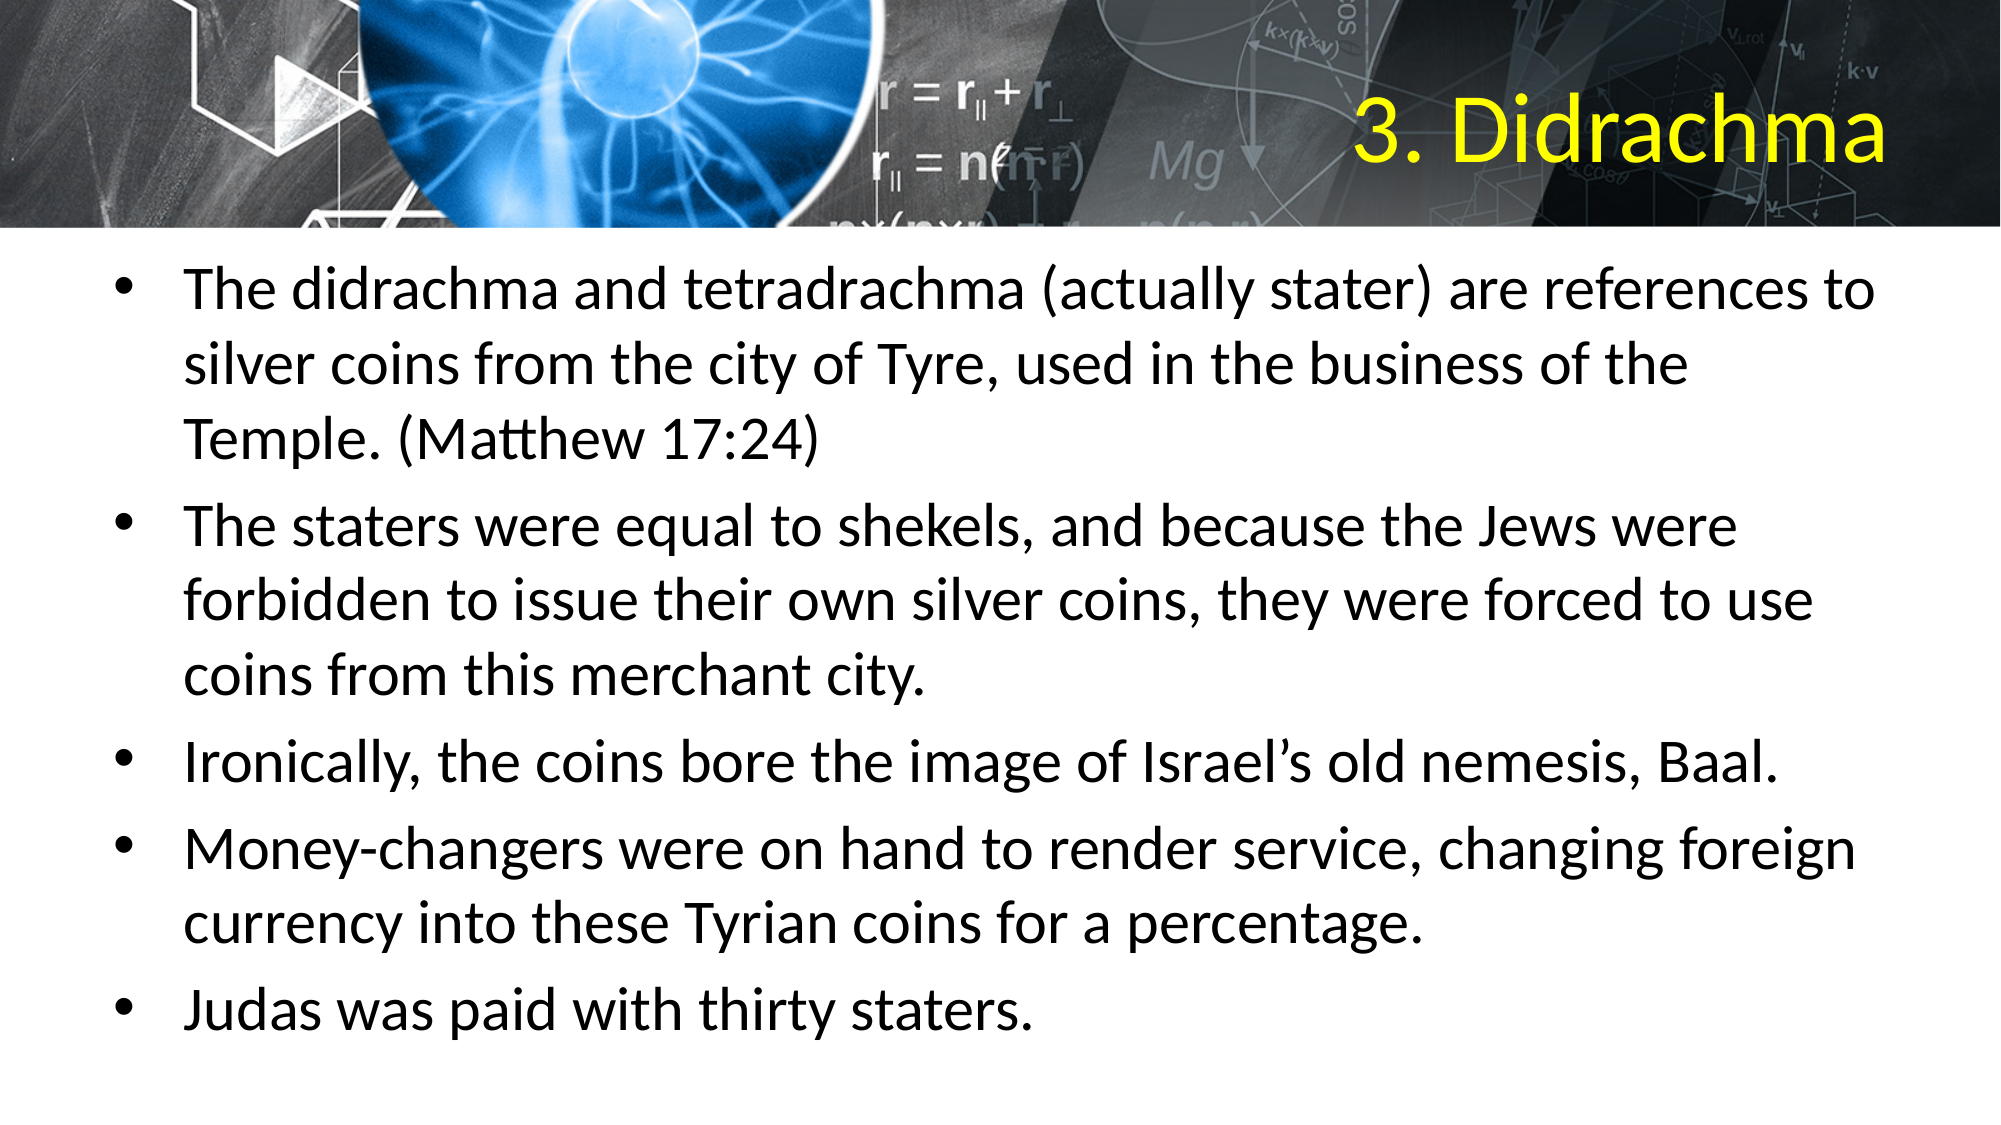

# 3. Didrachma
The didrachma and tetradrachma (actually stater) are references to silver coins from the city of Tyre, used in the business of the Temple. (Matthew 17:24)
The staters were equal to shekels, and because the Jews were forbidden to issue their own silver coins, they were forced to use coins from this merchant city.
Ironically, the coins bore the image of Israel’s old nemesis, Baal.
Money-changers were on hand to render service, changing foreign currency into these Tyrian coins for a percentage.
Judas was paid with thirty staters.